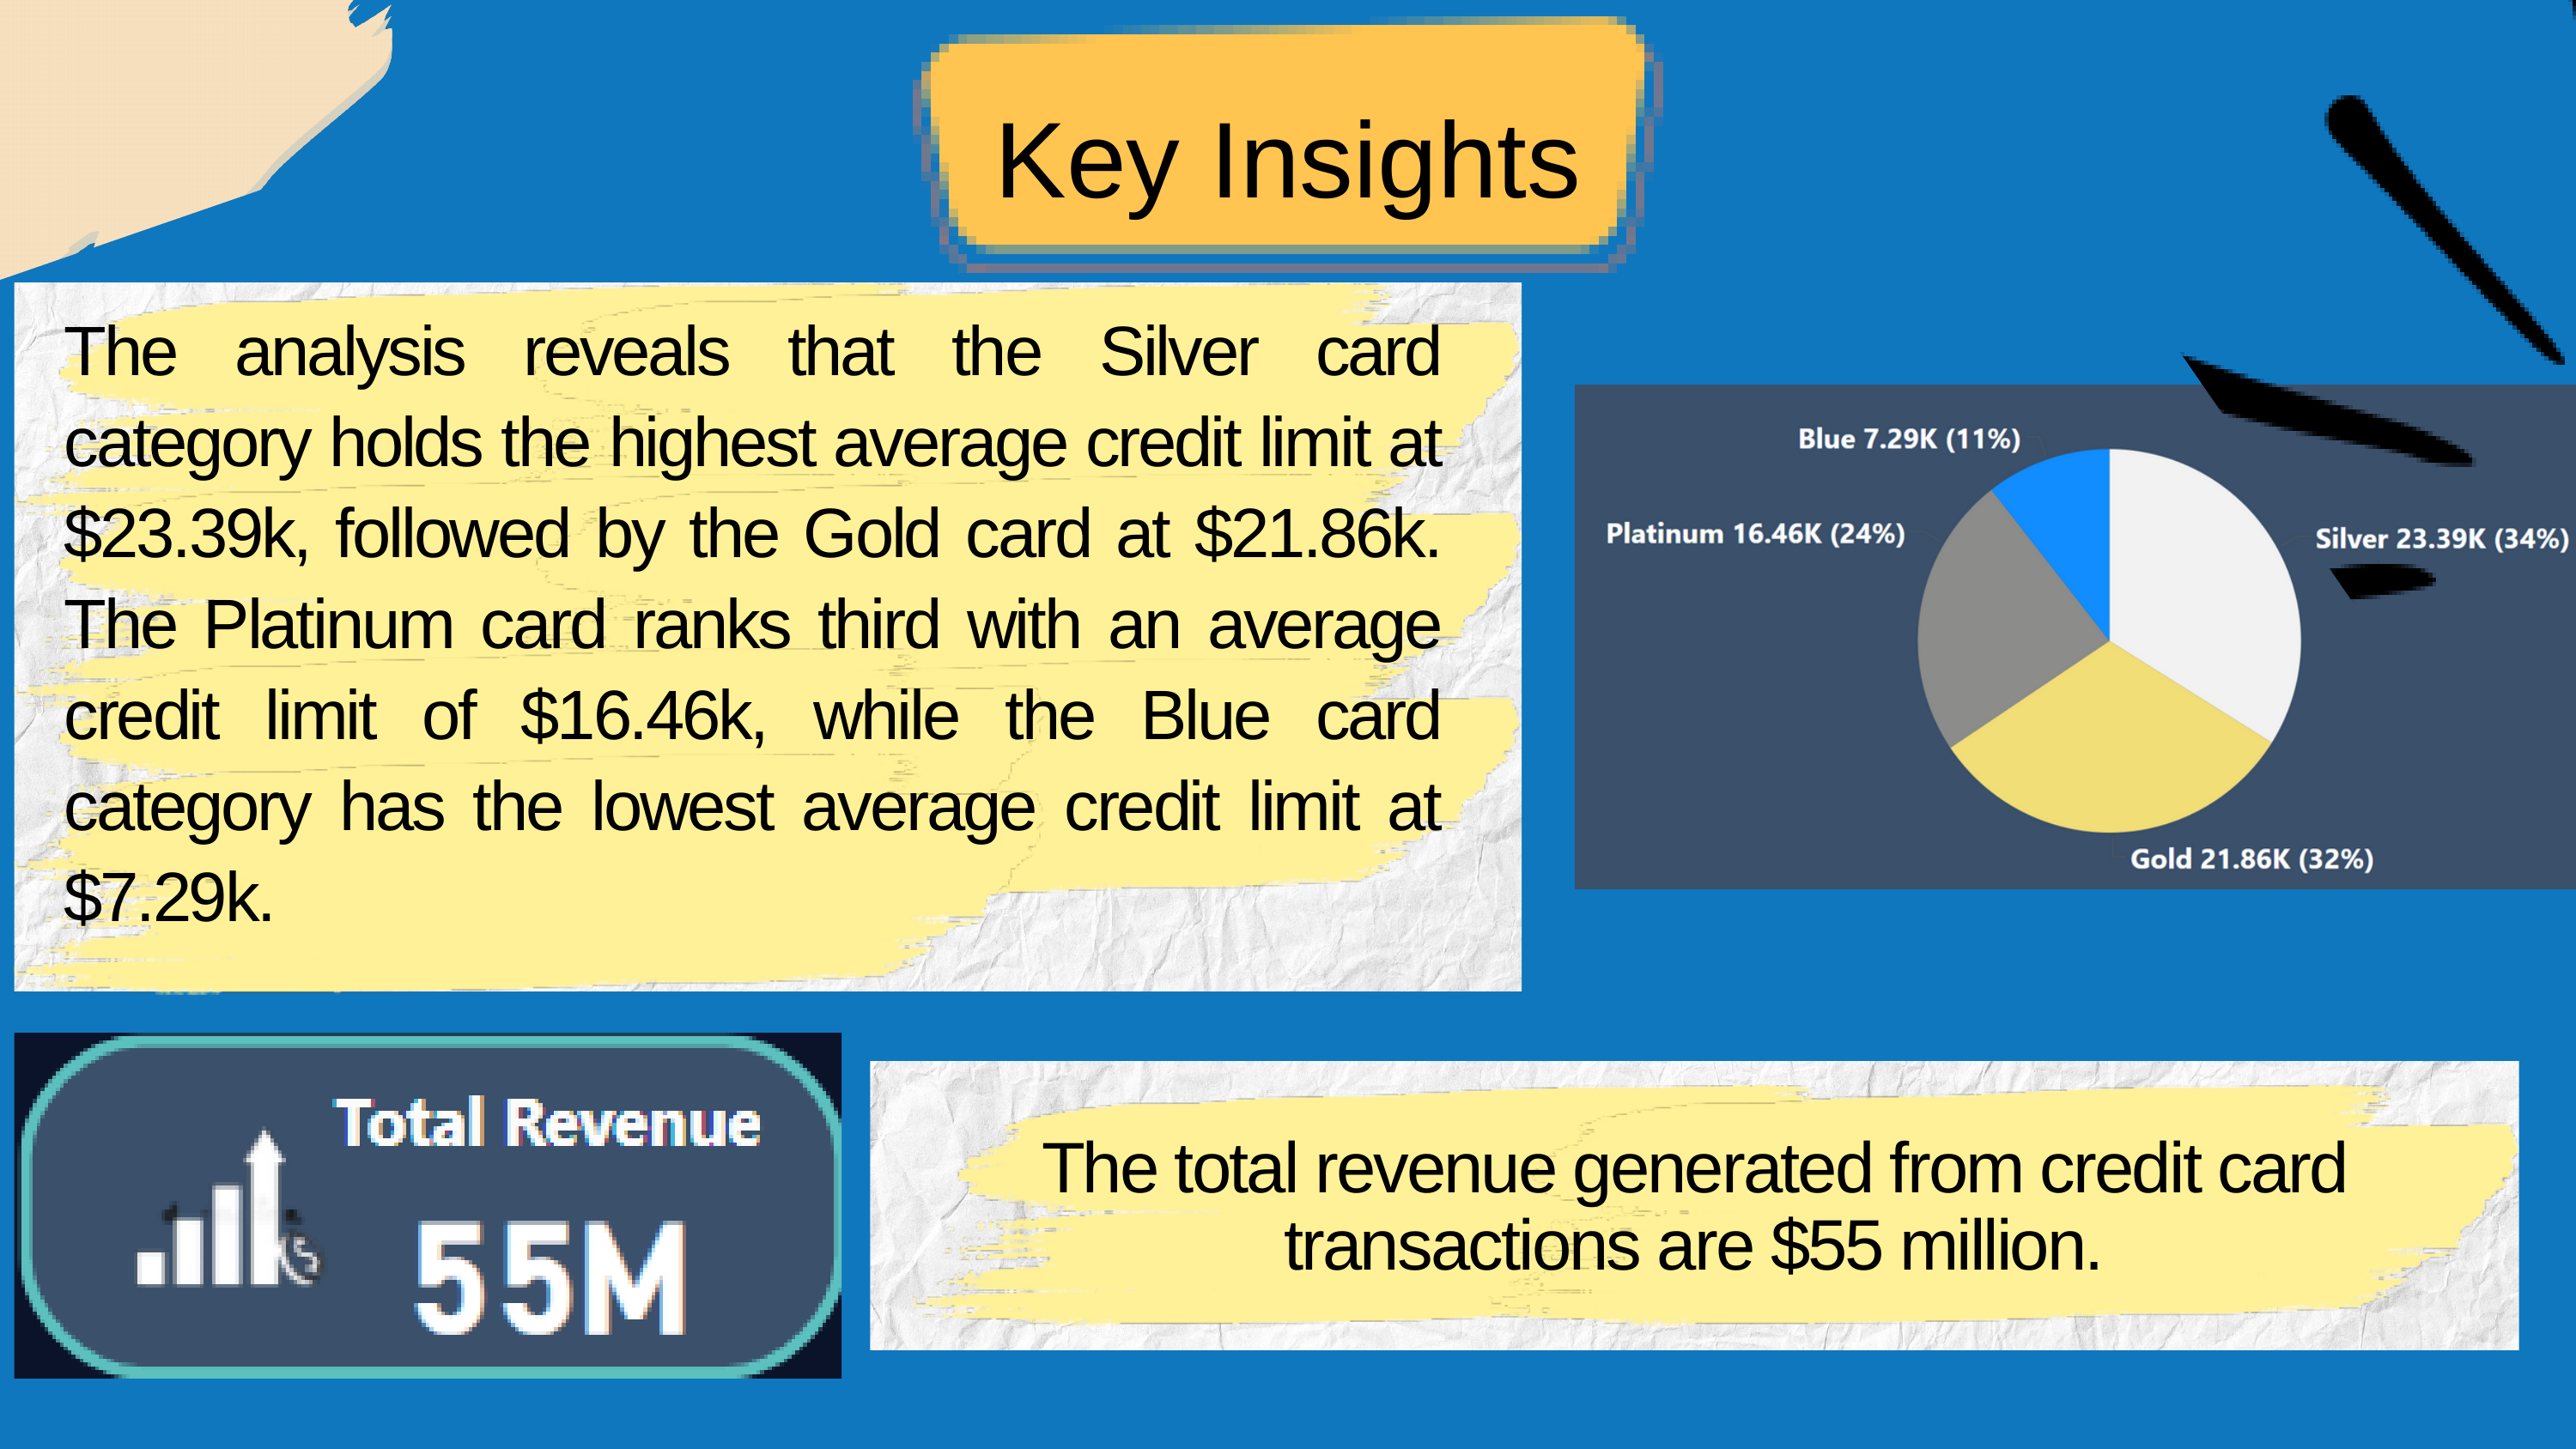

Key Insights

The analysis reveals that the Silver card category holds the highest average credit limit at $23.39k, followed by the Gold card at $21.86k. The Platinum card ranks third with an average credit limit of $16.46k, while the Blue card category has the lowest average credit limit at $7.29k.

The total revenue generated from credit card transactions are $55 million.